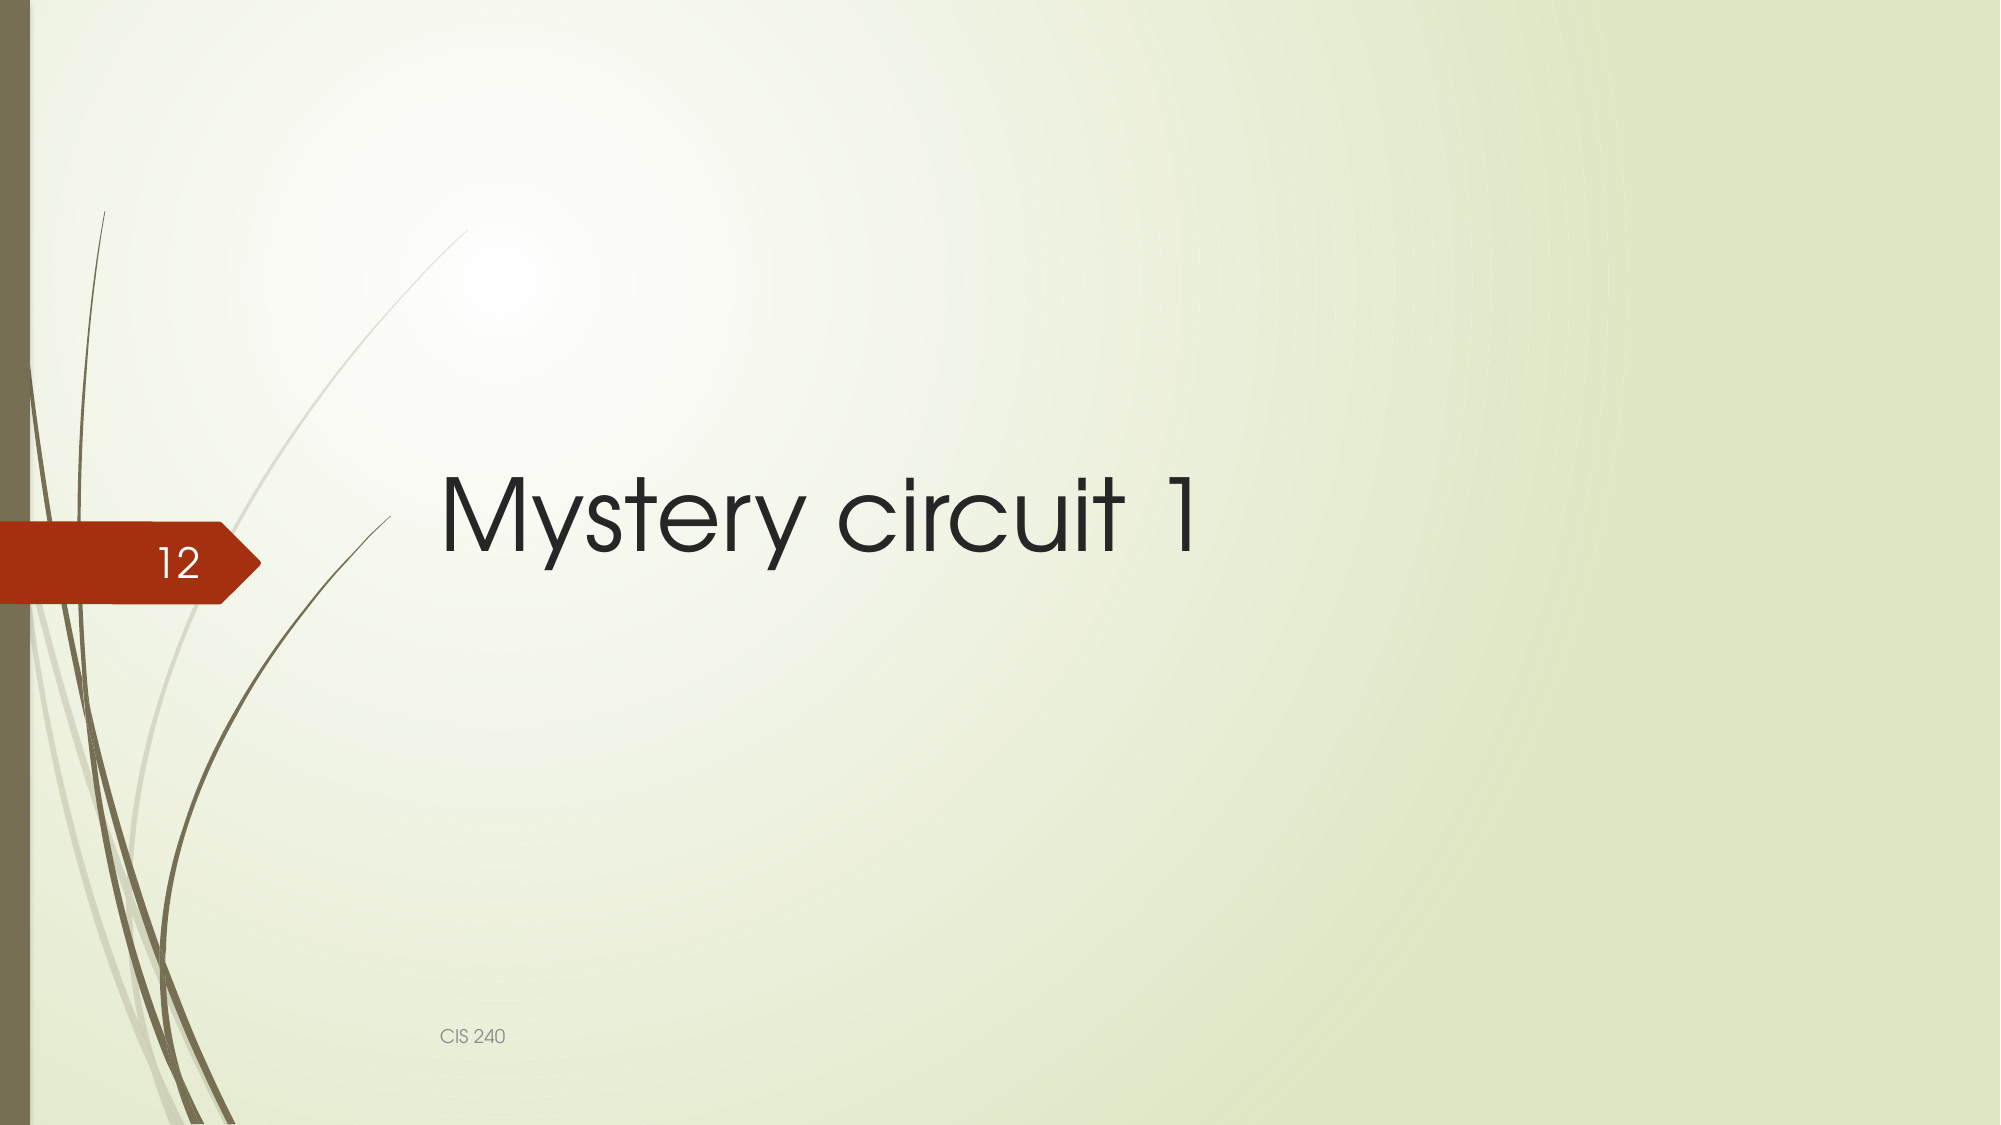

# Mystery circuit 1
12

CIS 240